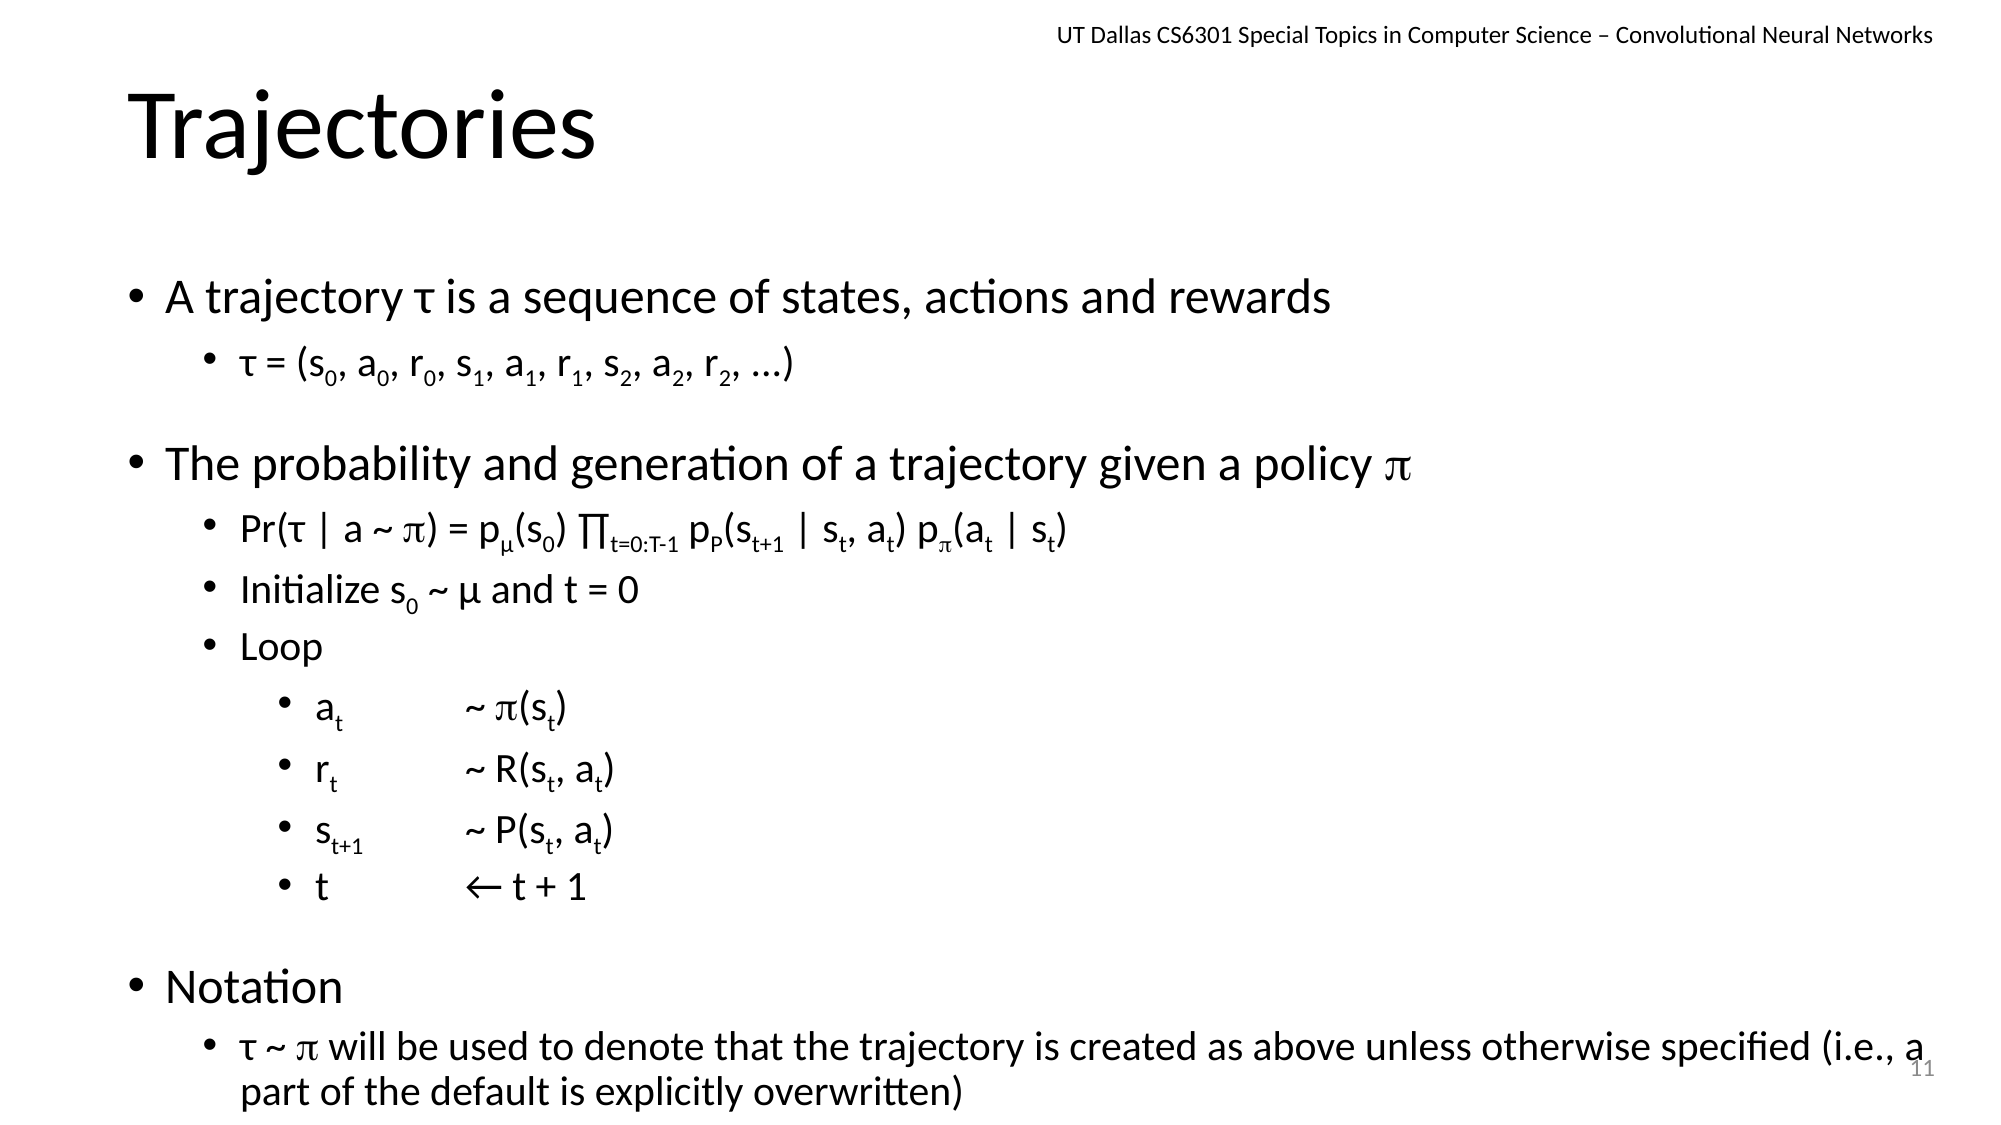

UT Dallas CS6301 Special Topics in Computer Science – Convolutional Neural Networks
# Trajectories
A trajectory τ is a sequence of states, actions and rewards
τ = (s0, a0, r0, s1, a1, r1, s2, a2, r2, ...)

The probability and generation of a trajectory given a policy π
Pr(τ | a ~ π) = pμ(s0) ∏t=0:T-1 pP(st+1 | st, at) pπ(at | st)
Initialize s0 ~ μ and t = 0
Loop
at 	~ π(st)
rt 	~ R(st, at)
st+1 	~ P(st, at)
t 	← t + 1

Notation
τ ~ π will be used to denote that the trajectory is created as above unless otherwise specified (i.e., a part of the default is explicitly overwritten)
11